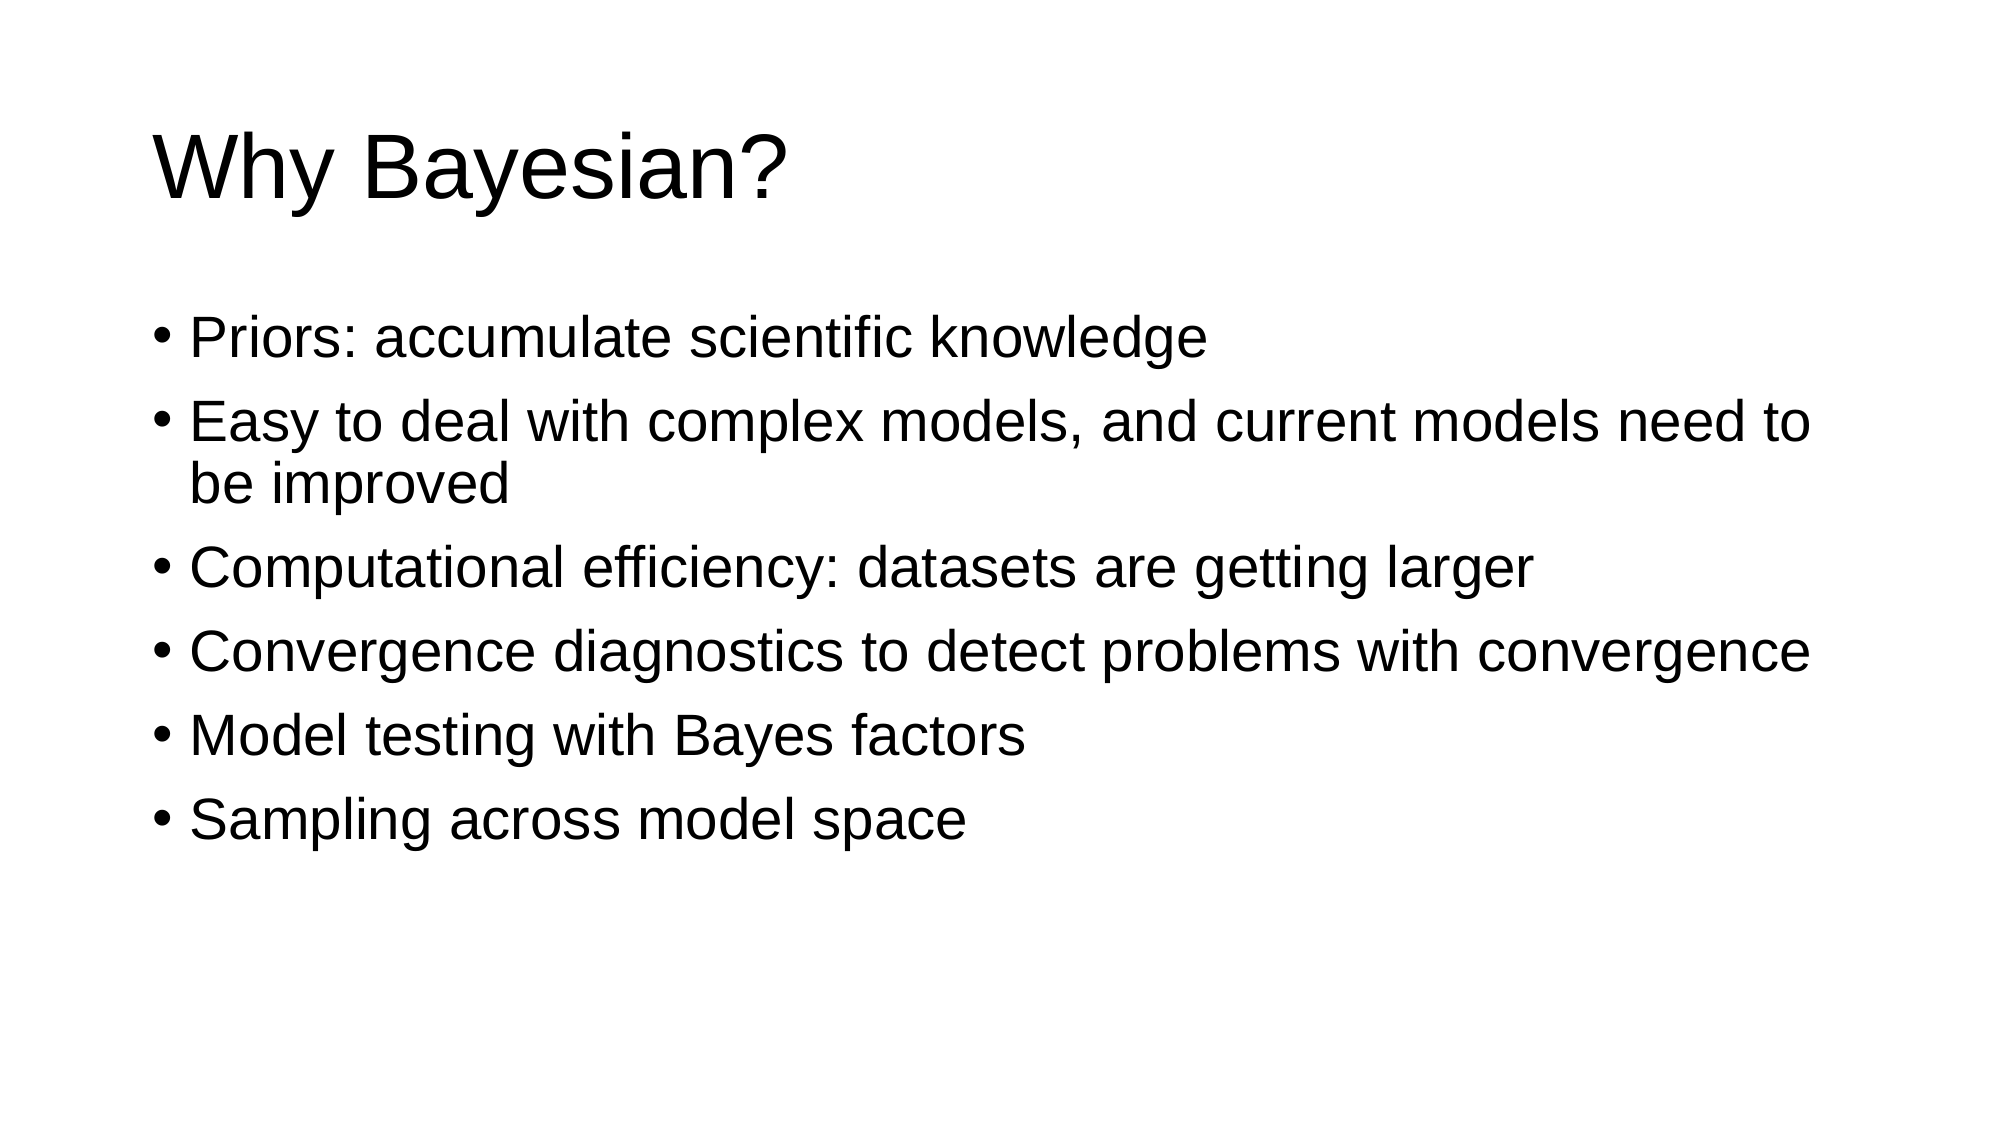

# Why Bayesian?
Priors: accumulate scientific knowledge
Easy to deal with complex models, and current models need to be improved
Computational efficiency: datasets are getting larger
Convergence diagnostics to detect problems with convergence
Model testing with Bayes factors
Sampling across model space